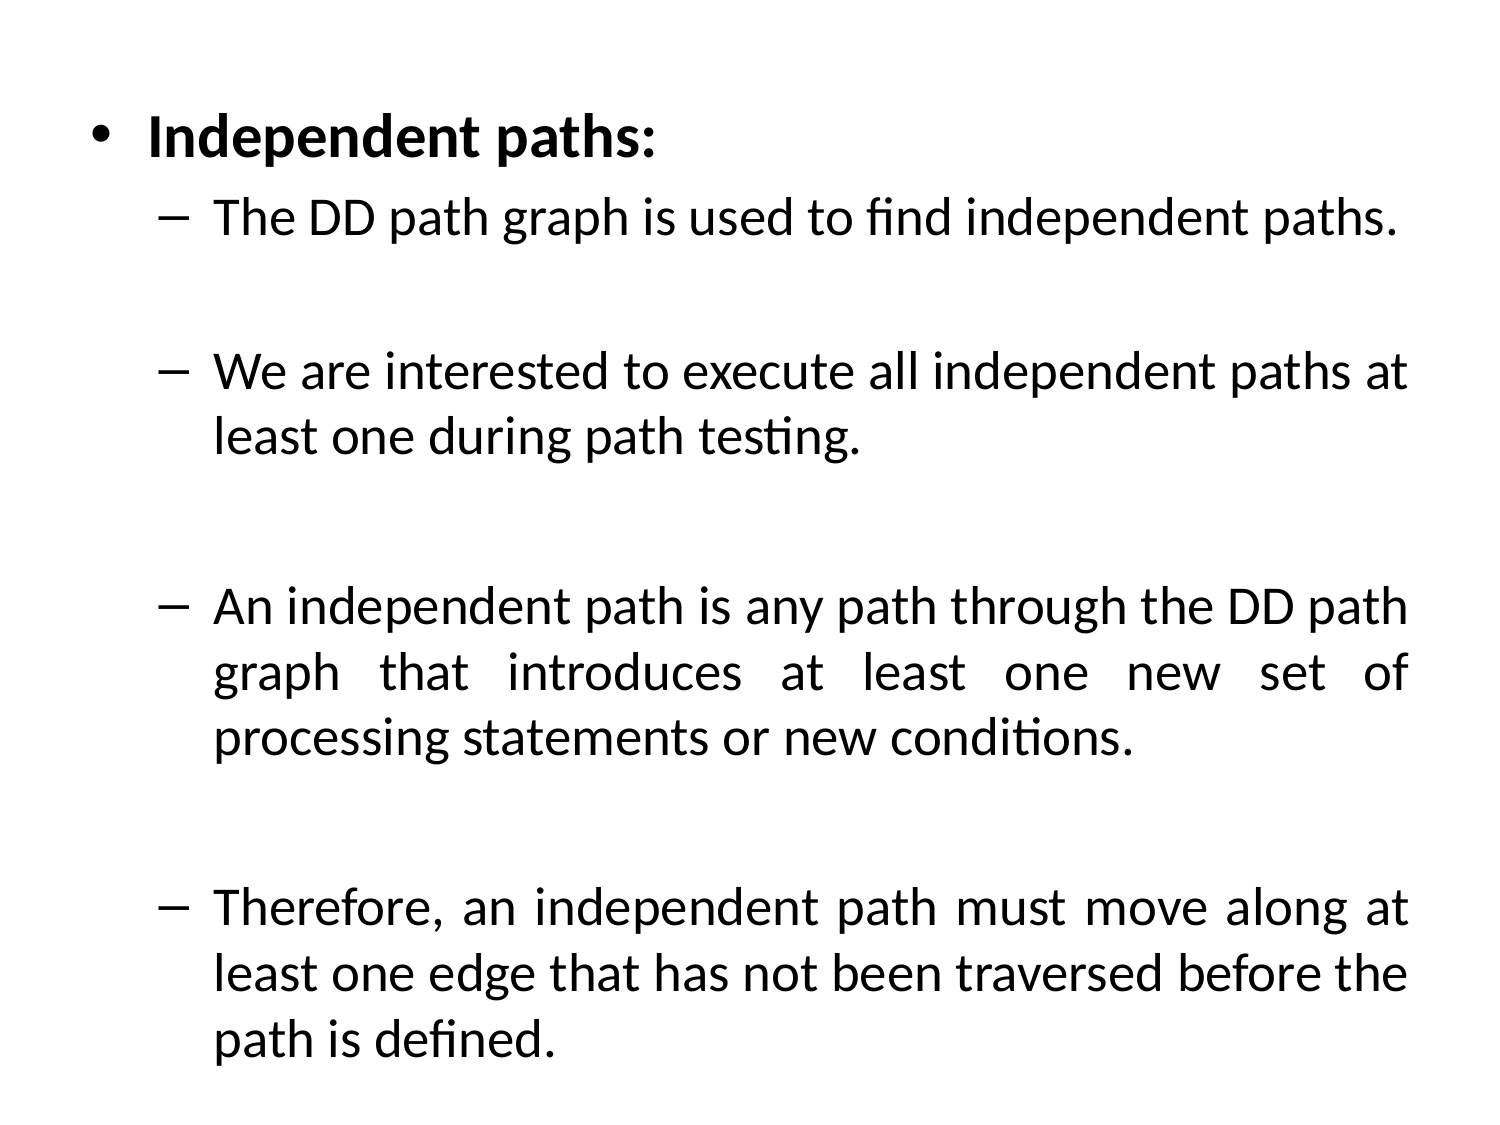

Independent paths:
The DD path graph is used to find independent paths.

We are interested to execute all independent paths at least one during path testing.

An independent path is any path through the DD path graph that introduces at least one new set of processing statements or new conditions.

Therefore, an independent path must move along at least one edge that has not been traversed before the path is defined.